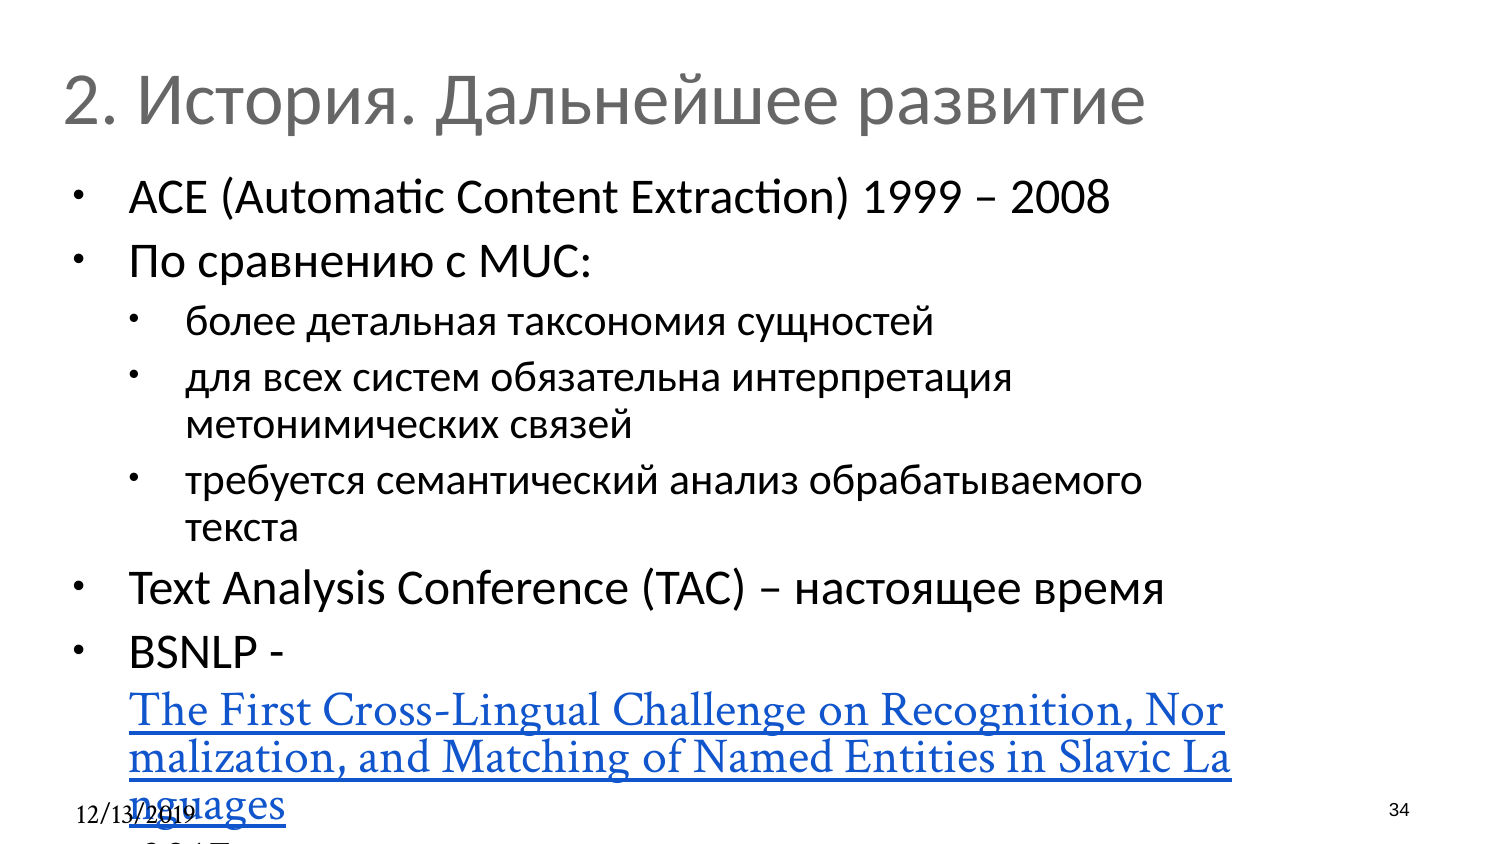

# 2. История. Дальнейшее развитие
ACE (Automatic Content Extraction) 1999 – 2008
По сравнению с MUC:
более детальная таксономия сущностей
для всех систем обязательна интерпретация метонимических связей
требуется семантический анализ обрабатываемого текста
Text Analysis Conference (TAC) – настоящее время
BSNLP - The First Cross-Lingual Challenge on Recognition, Normalization, and Matching of Named Entities in Slavic Languages 2017

34
12/13/2019